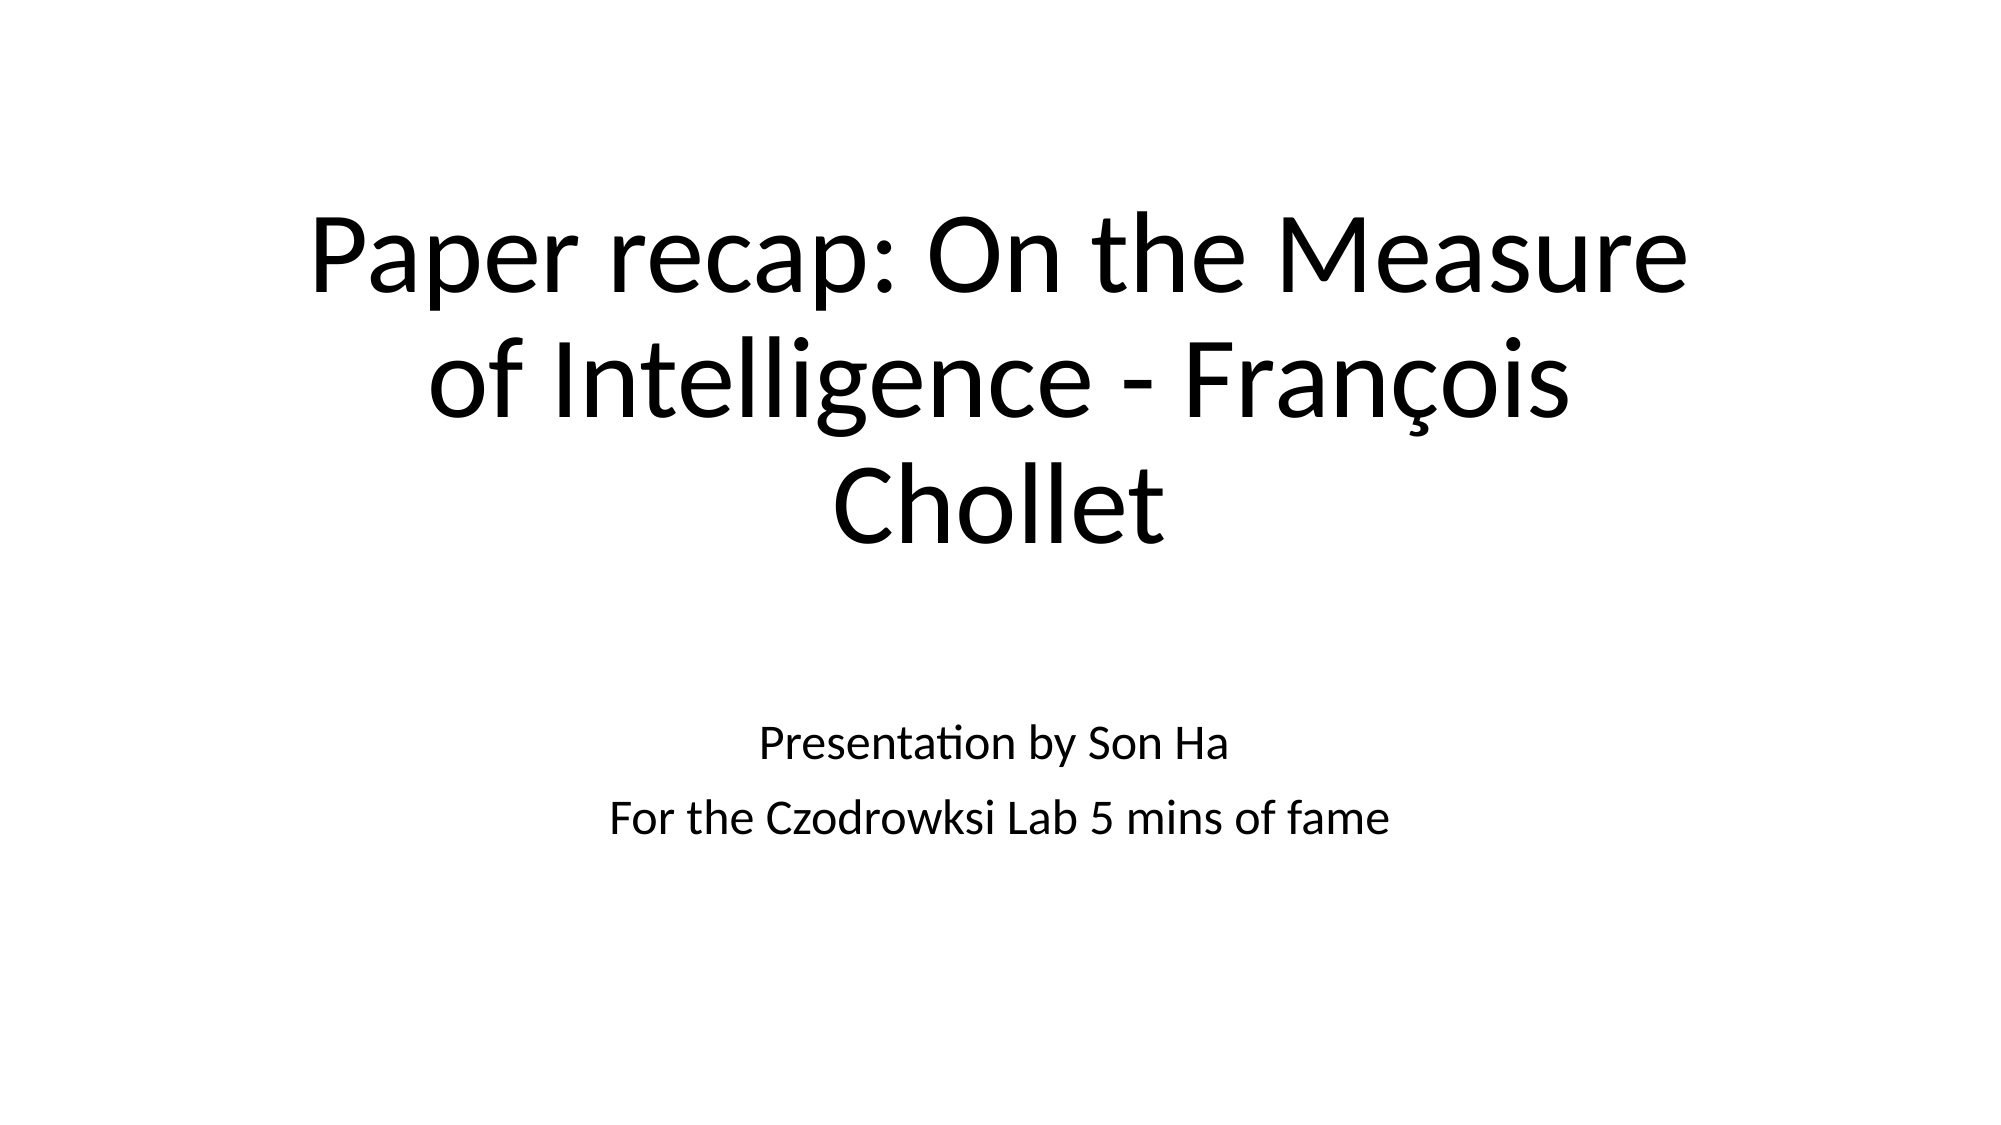

# Paper recap: On the Measure of Intelligence - François Chollet
Presentation by Son Ha
For the Czodrowksi Lab 5 mins of fame